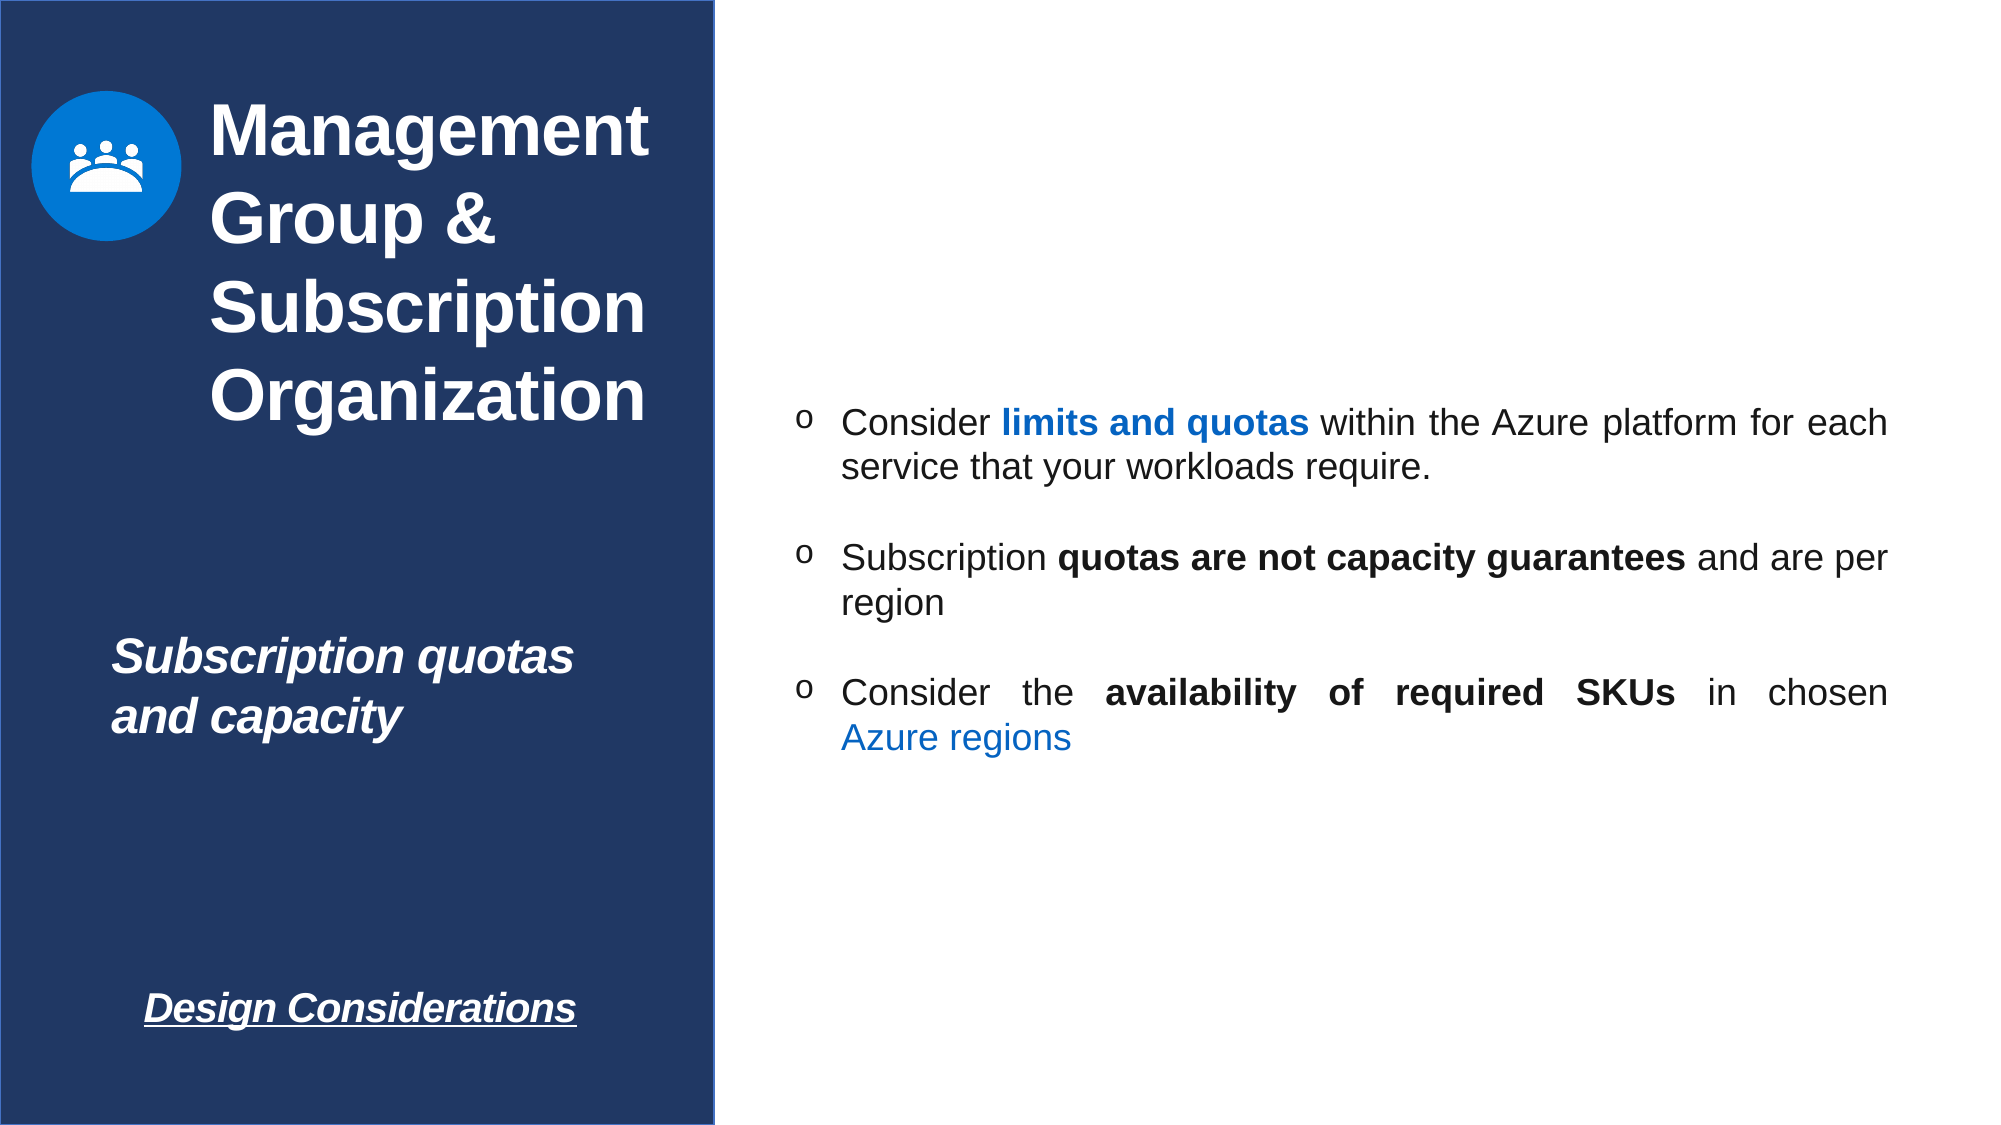

Management Group & Subscription Organization

Consider limits and quotas within the Azure platform for each service that your workloads require.

Subscription quotas are not capacity guarantees and are per region

Consider the availability of required SKUs in chosen Azure regions

Subscription quotas and capacity
Design Considerations